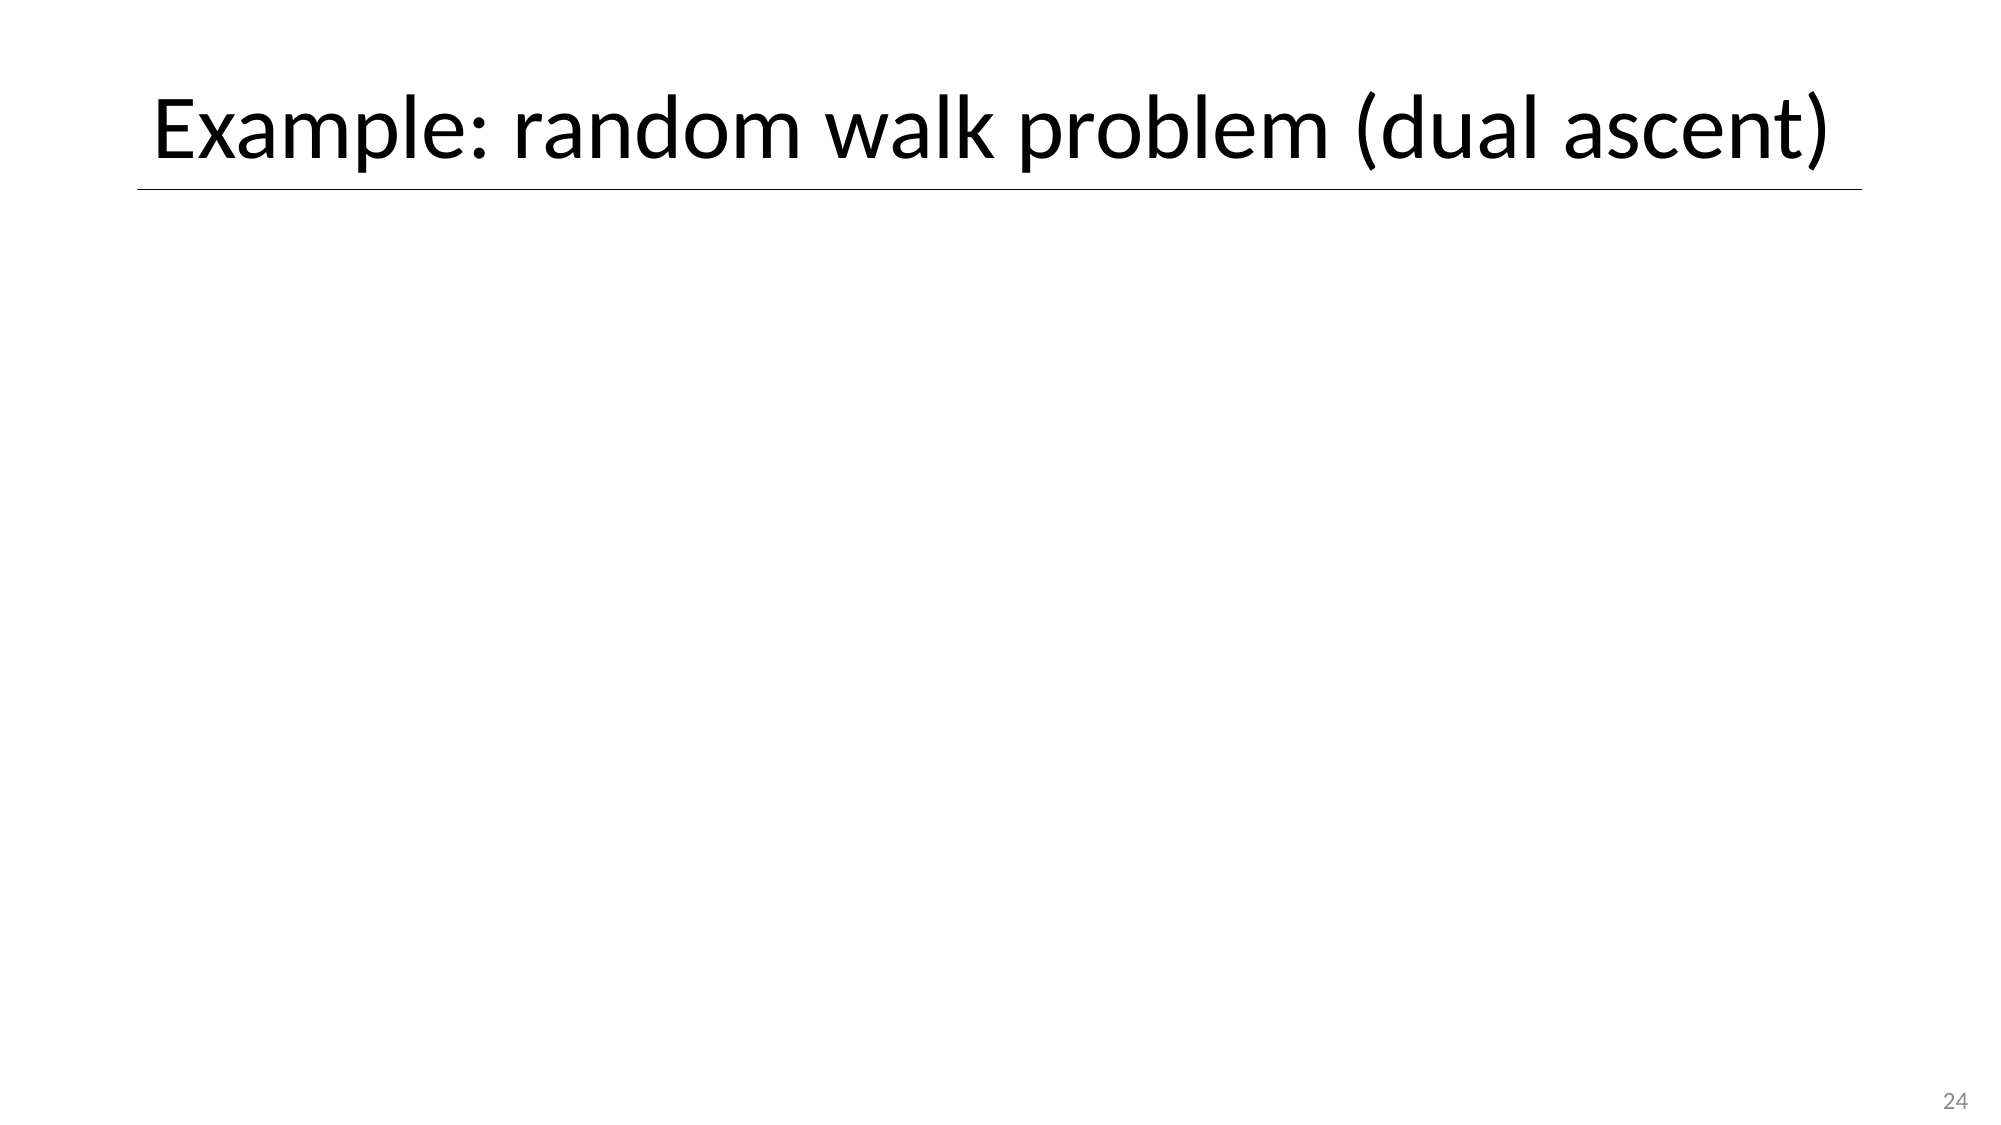

# Example: random walk problem (dual ascent)
24